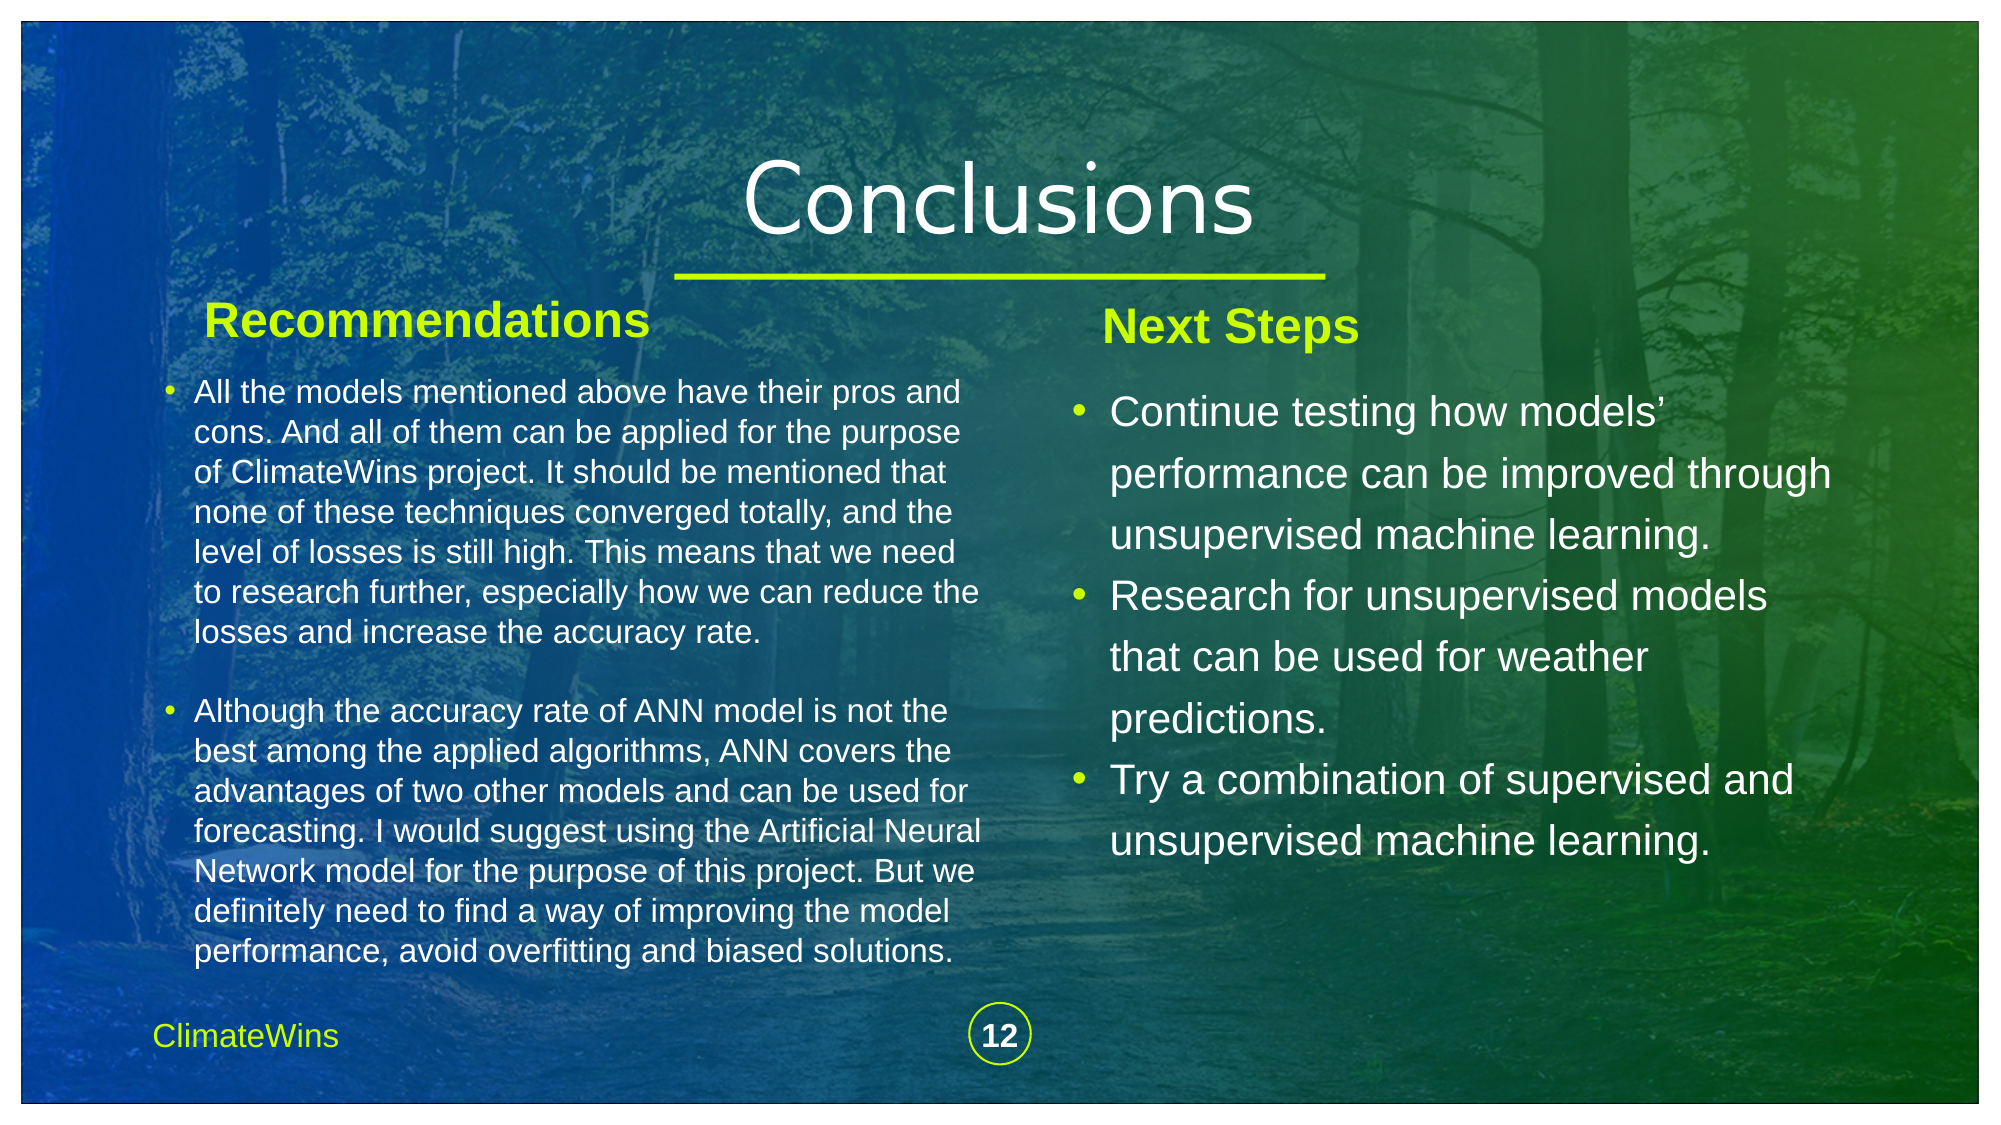

# Conclusions
Recommendations
Next Steps
All the models mentioned above have their pros and cons. And all of them can be applied for the purpose of ClimateWins project. It should be mentioned that none of these techniques converged totally, and the level of losses is still high. This means that we need to research further, especially how we can reduce the losses and increase the accuracy rate.

Although the accuracy rate of ANN model is not the best among the applied algorithms, ANN covers the advantages of two other models and can be used for forecasting. I would suggest using the Artificial Neural Network model for the purpose of this project. But we definitely need to find a way of improving the model performance, avoid overfitting and biased solutions.
Continue testing how models’ performance can be improved through unsupervised machine learning.
Research for unsupervised models that can be used for weather predictions.
Try a combination of supervised and unsupervised machine learning.

ClimateWins
12